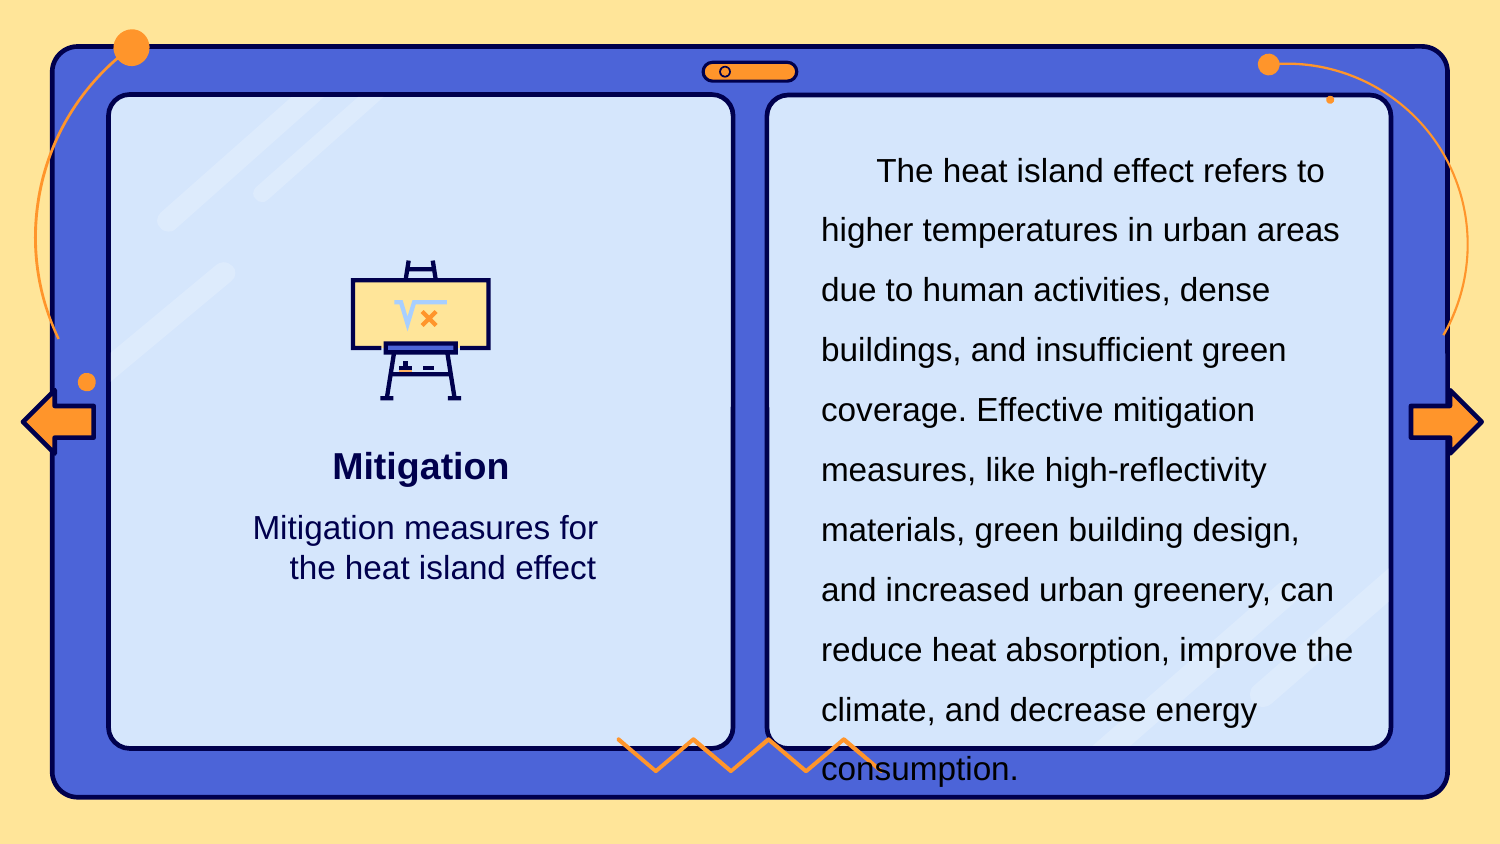

The heat island effect refers to higher temperatures in urban areas due to human activities, dense buildings, and insufficient green coverage. Effective mitigation measures, like high-reflectivity materials, green building design, and increased urban greenery, can reduce heat absorption, improve the climate, and decrease energy consumption.

# Mitigation
Mitigation measures for
    the heat island effect